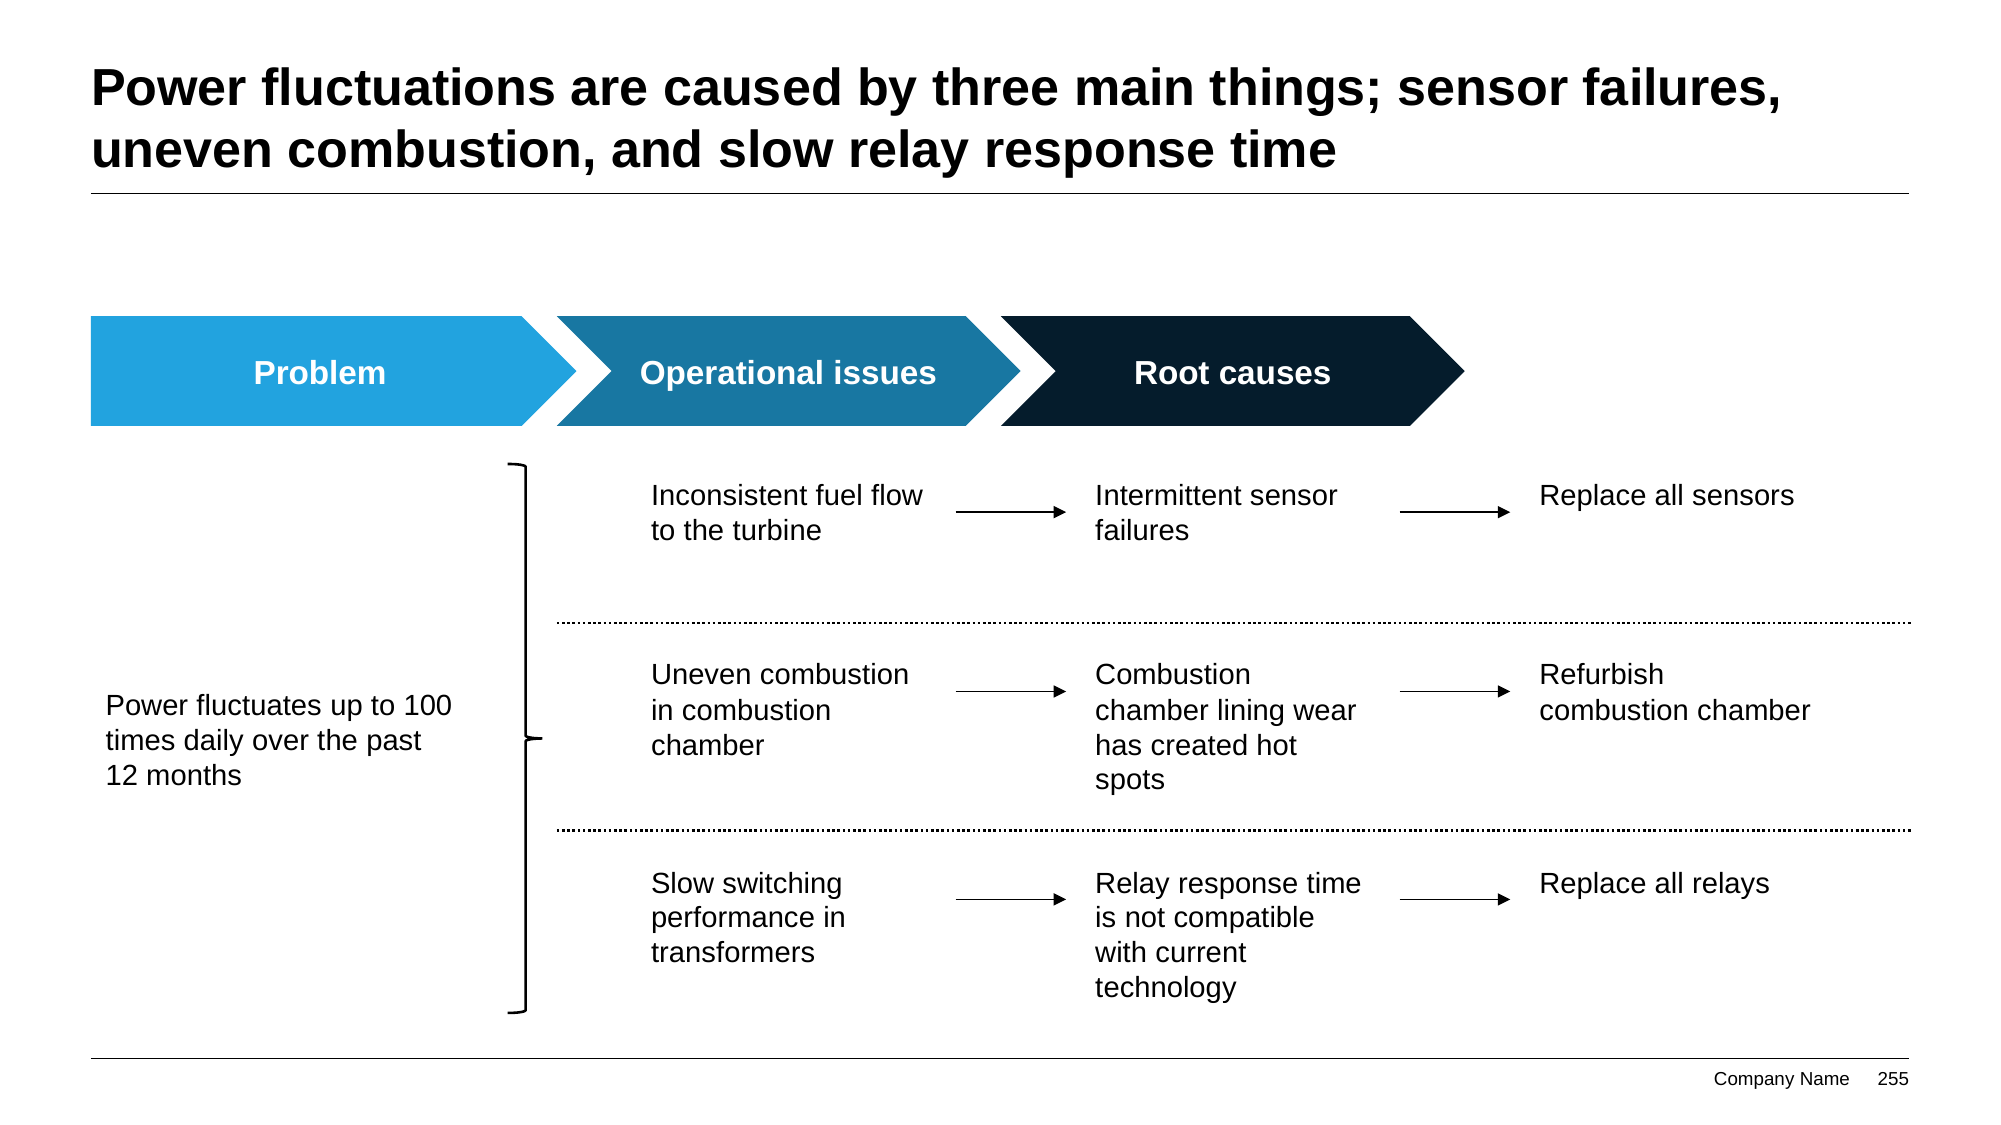

# Power fluctuations are caused by three main things; sensor failures, uneven combustion, and slow relay response time
Problem
Operational issues
Root causes
Solutions

Replace all sensors
Inconsistent fuel flow to the turbine
Intermittent sensor failures
Power fluctuates up to 100 times daily over the past 12 months
Refurbish combustion chamber
Uneven combustion in combustion chamber
Combustion chamber lining wear has created hot spots
Replace all relays
Slow switching performance in transformers
Relay response time is not compatible with current technology